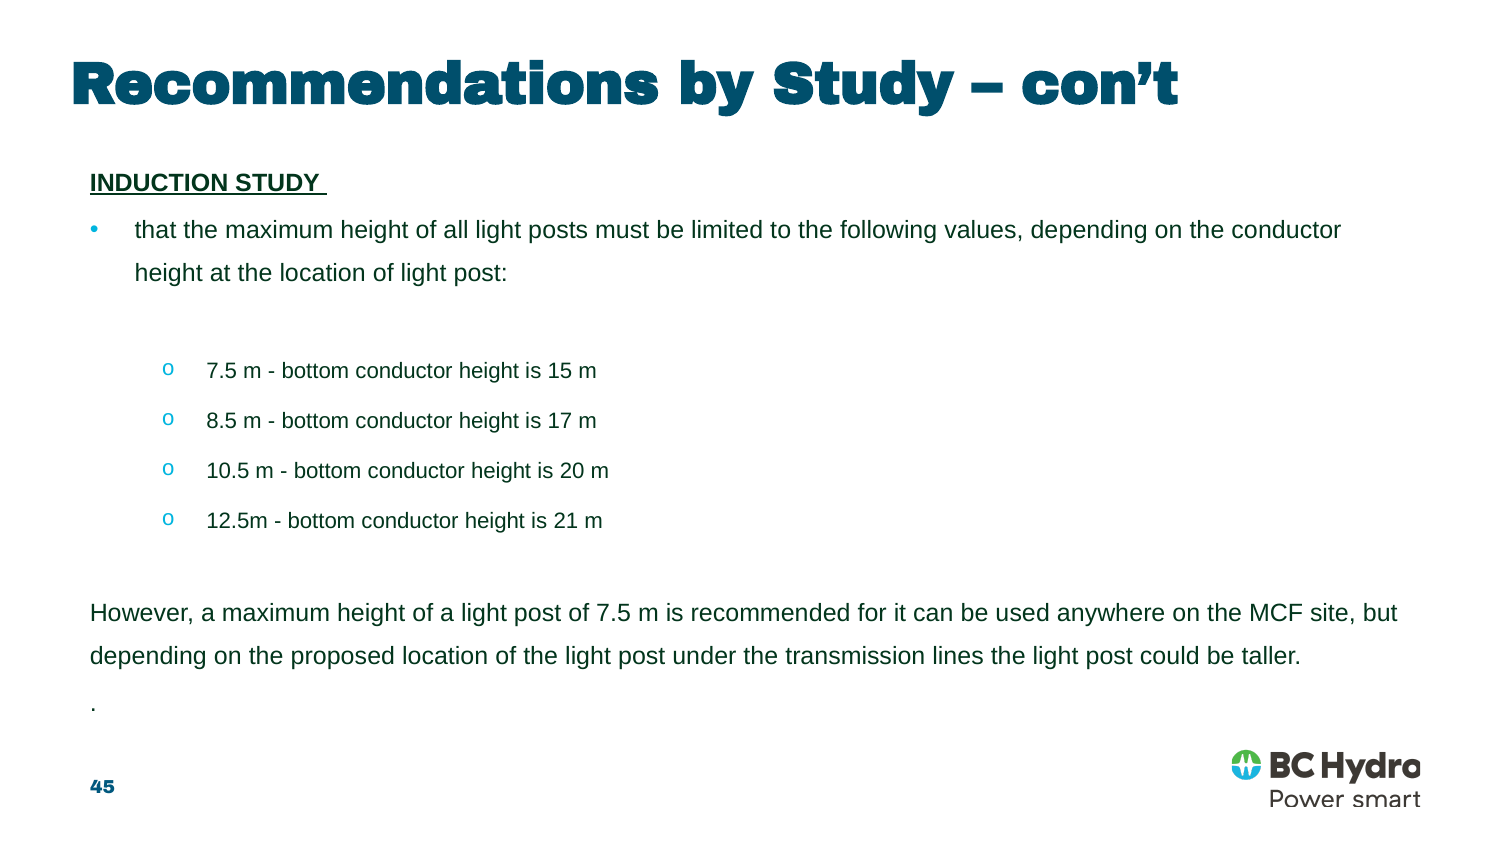

# Recommendations by Study – con’t
INDUCTION STUDY
that the maximum height of all light posts must be limited to the following values, depending on the conductor height at the location of light post:

7.5 m - bottom conductor height is 15 m
8.5 m - bottom conductor height is 17 m
10.5 m - bottom conductor height is 20 m
12.5m - bottom conductor height is 21 m

However, a maximum height of a light post of 7.5 m is recommended for it can be used anywhere on the MCF site, but depending on the proposed location of the light post under the transmission lines the light post could be taller.
.
45